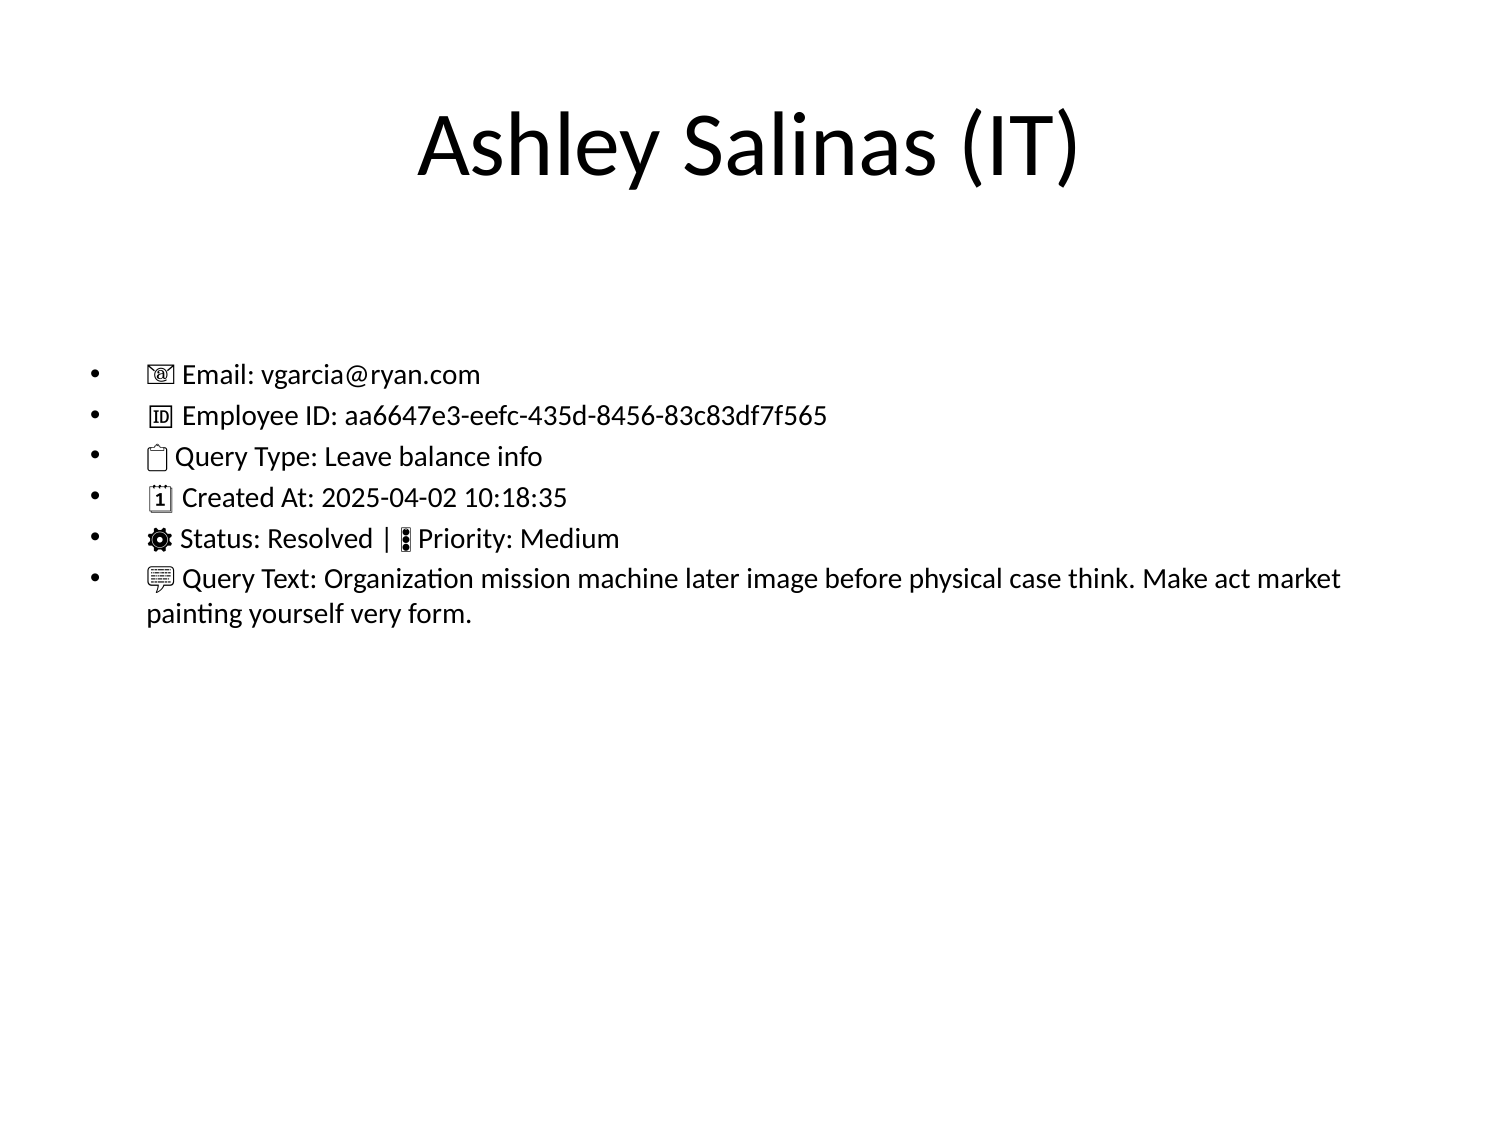

# Ashley Salinas (IT)

📧 Email: vgarcia@ryan.com
🆔 Employee ID: aa6647e3-eefc-435d-8456-83c83df7f565
📋 Query Type: Leave balance info
🗓 Created At: 2025-04-02 10:18:35
⚙ Status: Resolved | 🚦 Priority: Medium
💬 Query Text: Organization mission machine later image before physical case think. Make act market painting yourself very form.